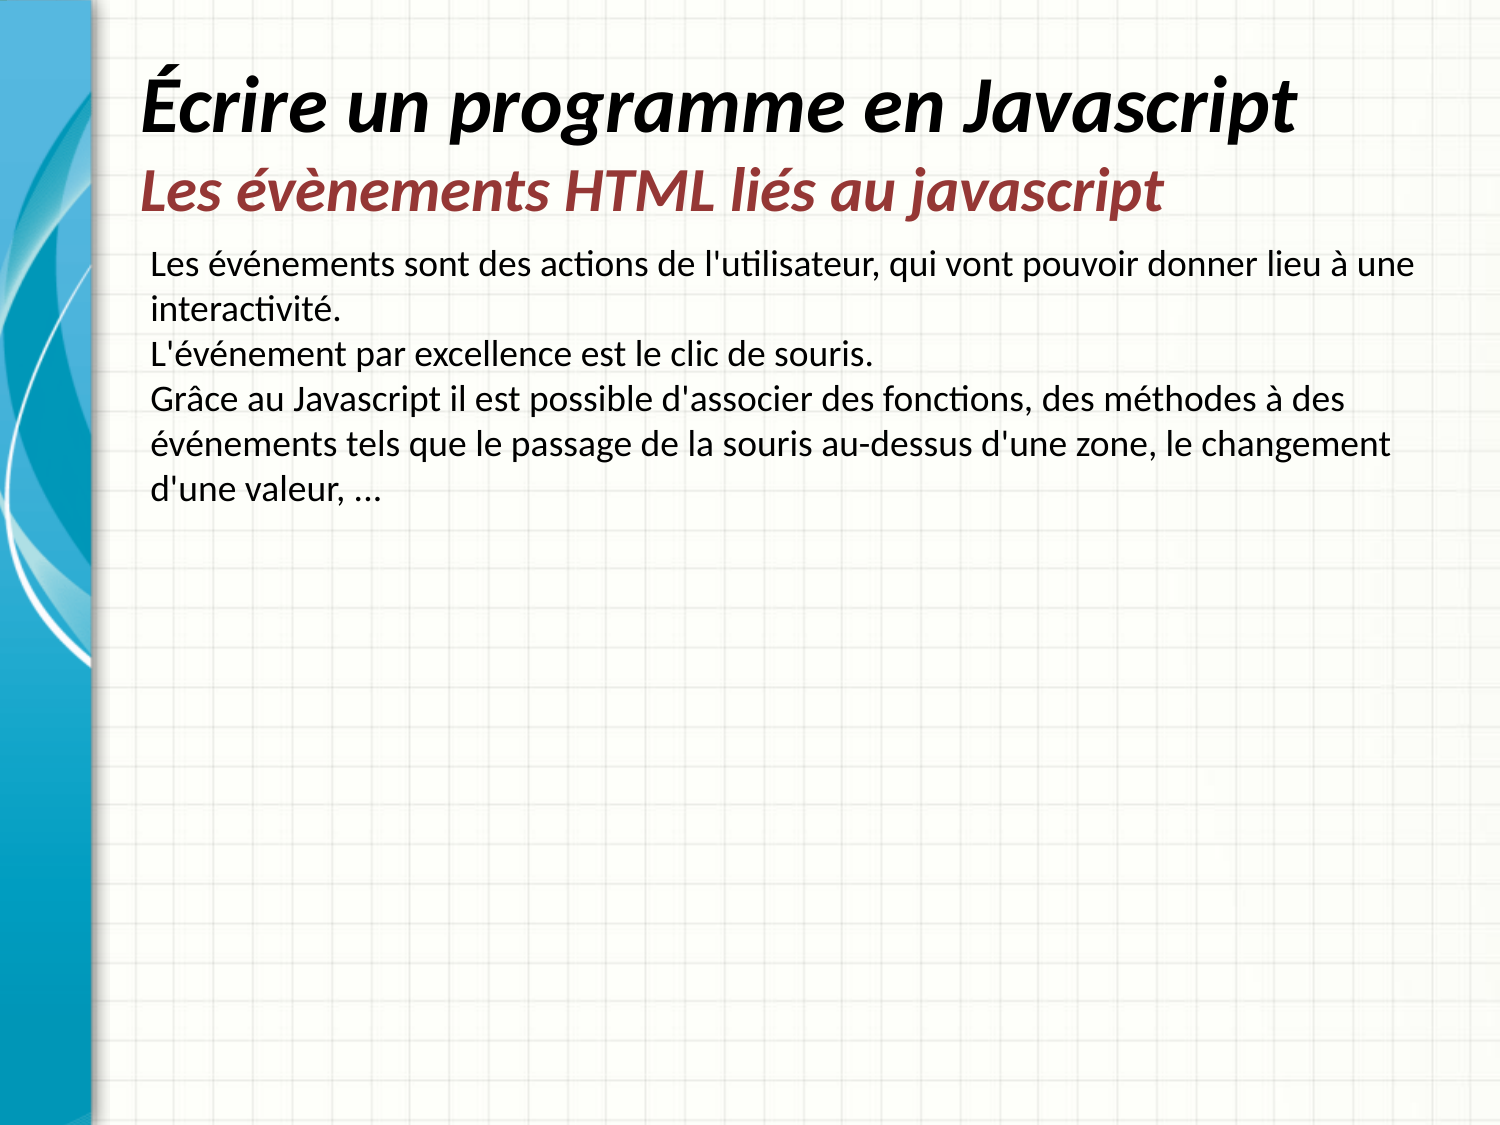

# Écrire un programme en Javascript Les évènements HTML liés au javascript
Les événements sont des actions de l'utilisateur, qui vont pouvoir donner lieu à une interactivité.
L'événement par excellence est le clic de souris.
Grâce au Javascript il est possible d'associer des fonctions, des méthodes à des événements tels que le passage de la souris au-dessus d'une zone, le changement d'une valeur, ...